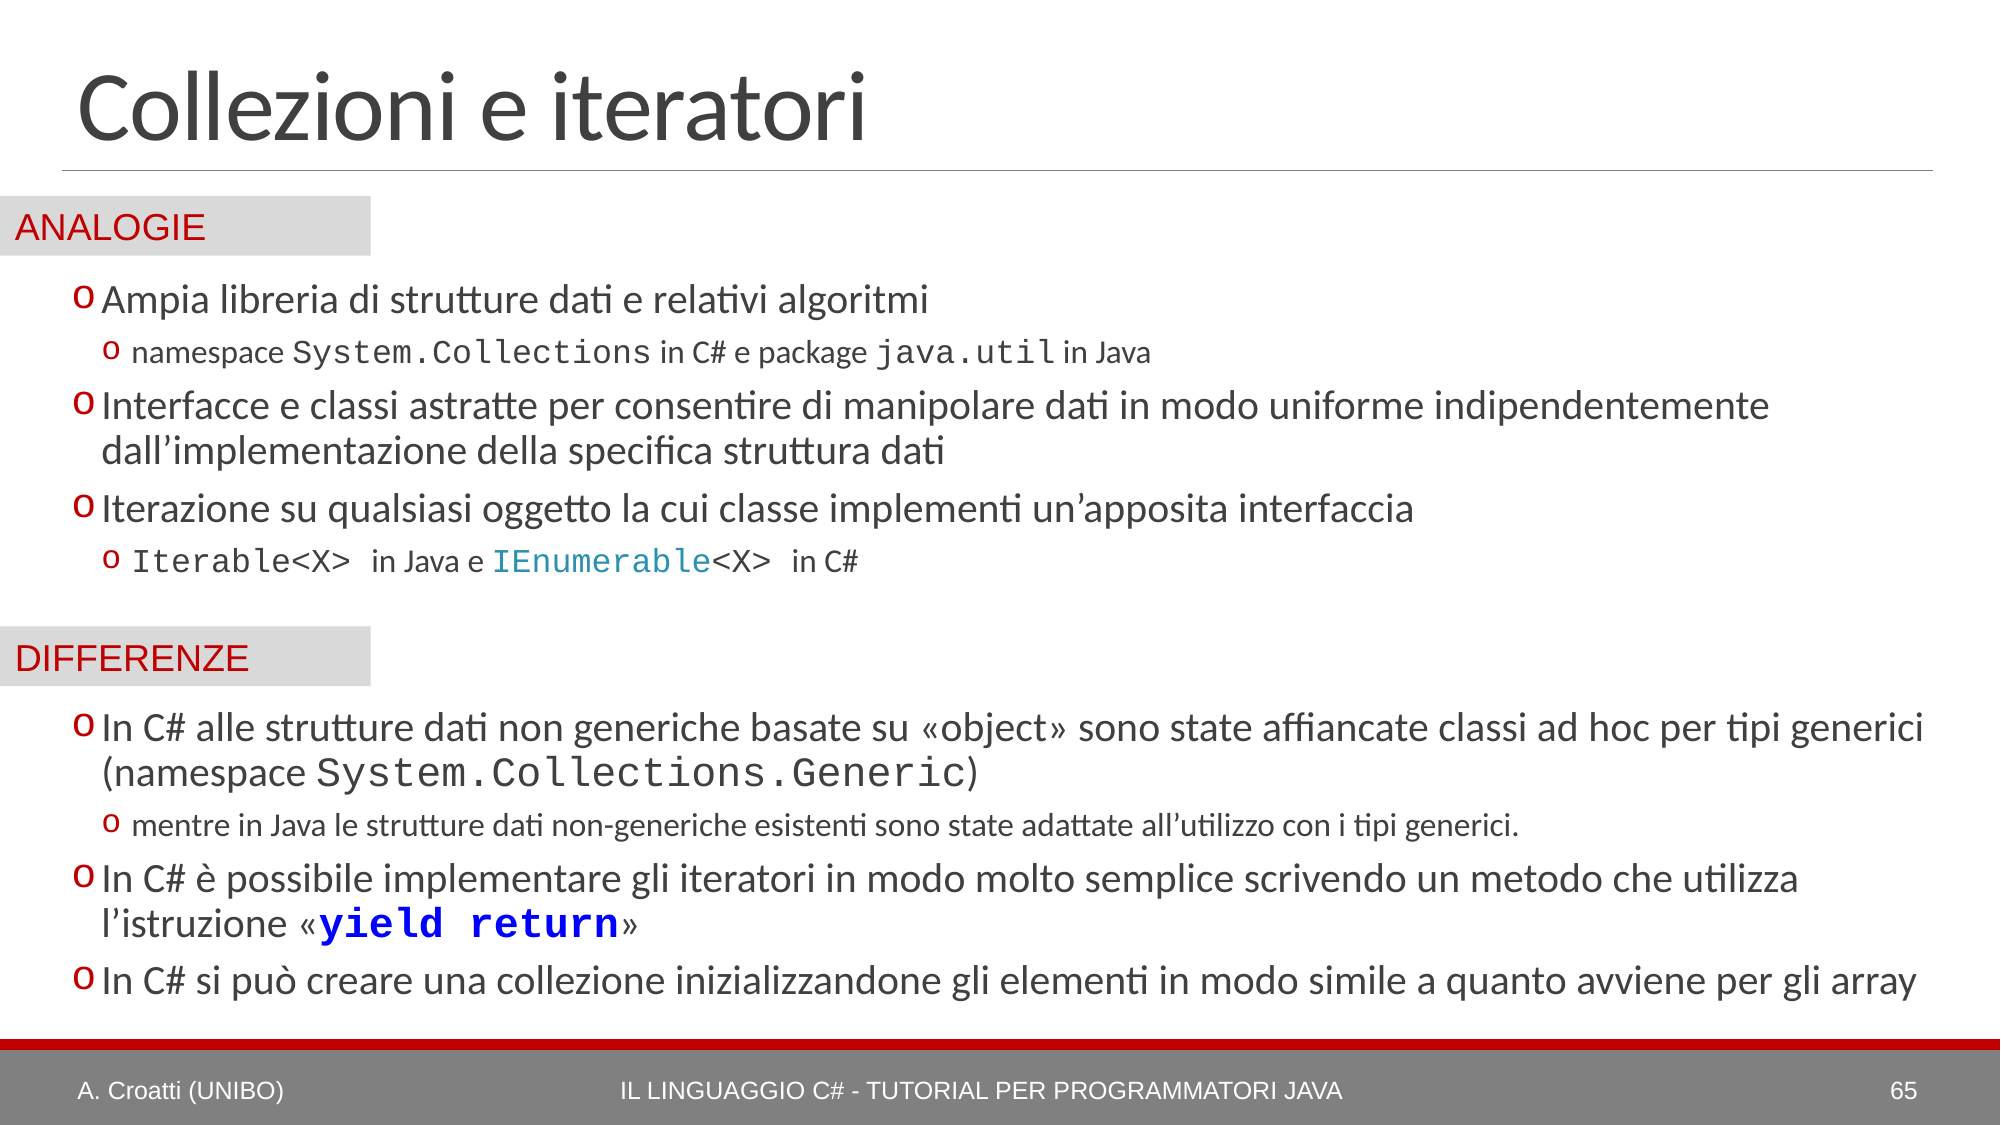

# Collezioni e iteratori
Ampia libreria di strutture dati e relativi algoritmi
namespace System.Collections in C# e package java.util in Java
Interfacce e classi astratte per consentire di manipolare dati in modo uniforme indipendentemente dall’implementazione della specifica struttura dati
Iterazione su qualsiasi oggetto la cui classe implementi un’apposita interfaccia
Iterable<X> in Java e IEnumerable<X> in C#
In C# alle strutture dati non generiche basate su «object» sono state affiancate classi ad hoc per tipi generici (namespace System.Collections.Generic)
mentre in Java le strutture dati non-generiche esistenti sono state adattate all’utilizzo con i tipi generici.
In C# è possibile implementare gli iteratori in modo molto semplice scrivendo un metodo che utilizza l’istruzione «yield return»
In C# si può creare una collezione inizializzandone gli elementi in modo simile a quanto avviene per gli array
A. Croatti (UNIBO)
Il Linguaggio C# - Tutorial per Programmatori Java
65